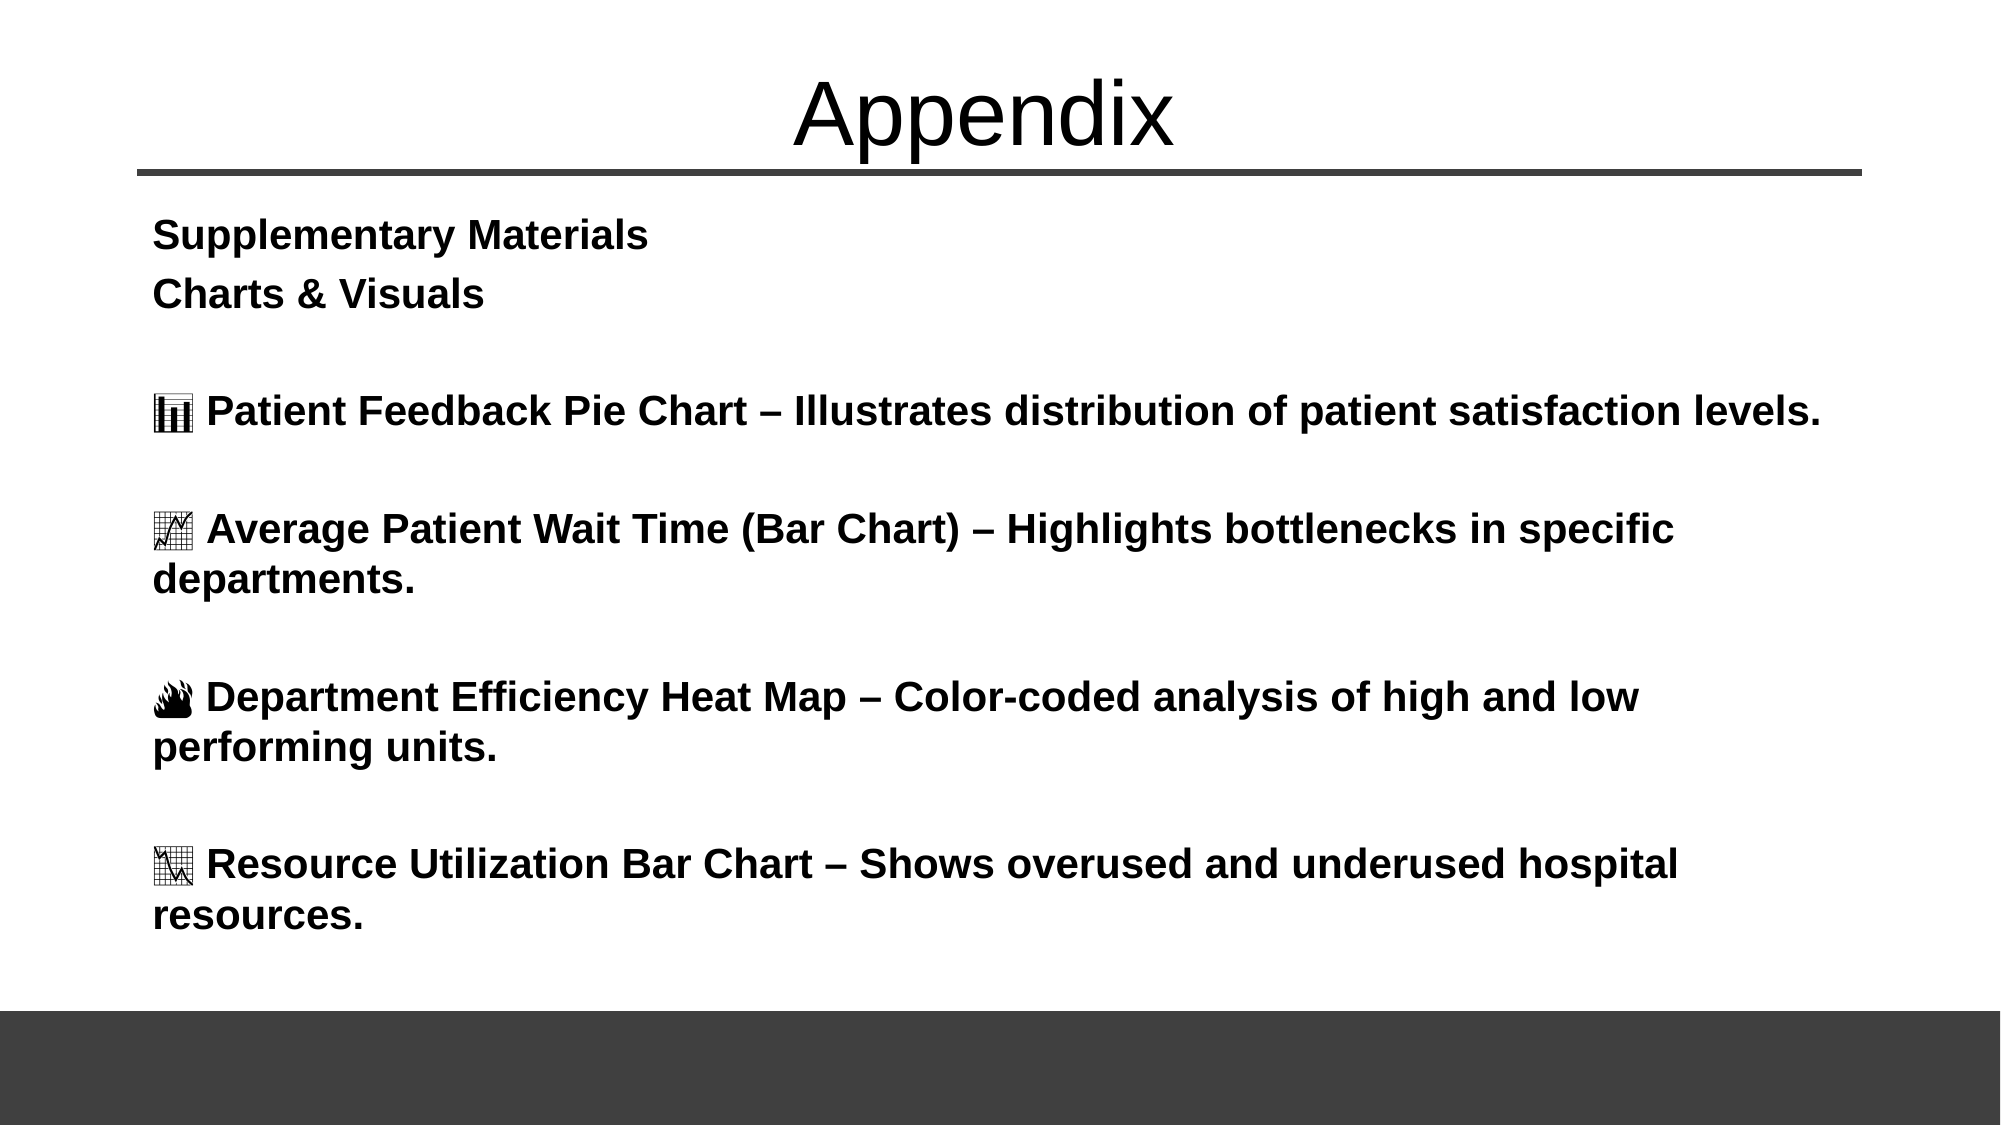

# Appendix
Supplementary Materials
Charts & Visuals

📊 Patient Feedback Pie Chart – Illustrates distribution of patient satisfaction levels.

📈 Average Patient Wait Time (Bar Chart) – Highlights bottlenecks in specific departments.

🔥 Department Efficiency Heat Map – Color-coded analysis of high and low performing units.

📉 Resource Utilization Bar Chart – Shows overused and underused hospital resources.